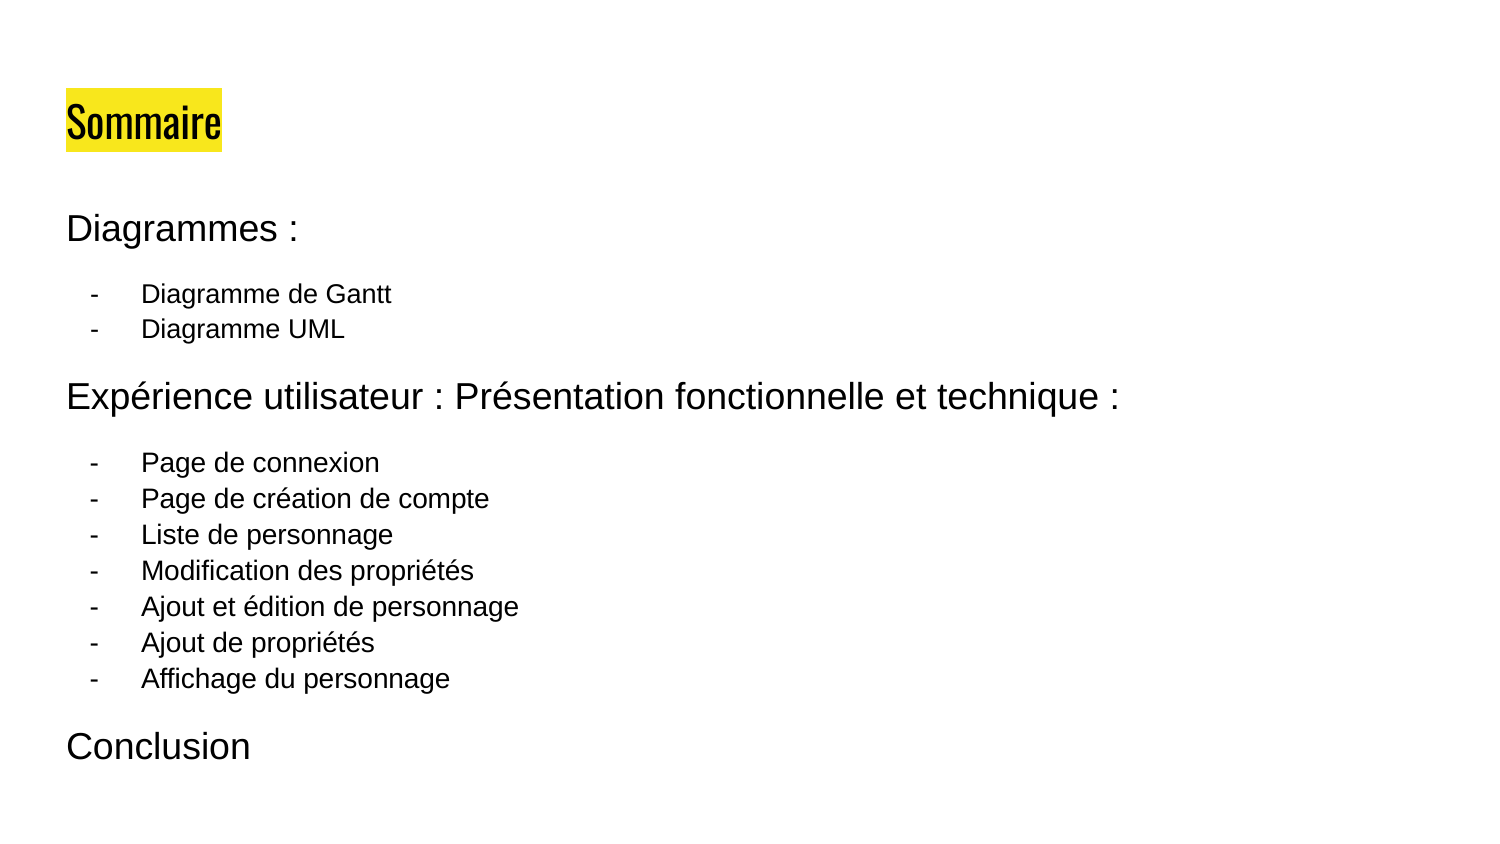

# Sommaire
Diagrammes :
Diagramme de Gantt
Diagramme UML
Expérience utilisateur : Présentation fonctionnelle et technique :
Page de connexion
Page de création de compte
Liste de personnage
Modification des propriétés
Ajout et édition de personnage
Ajout de propriétés
Affichage du personnage
Conclusion